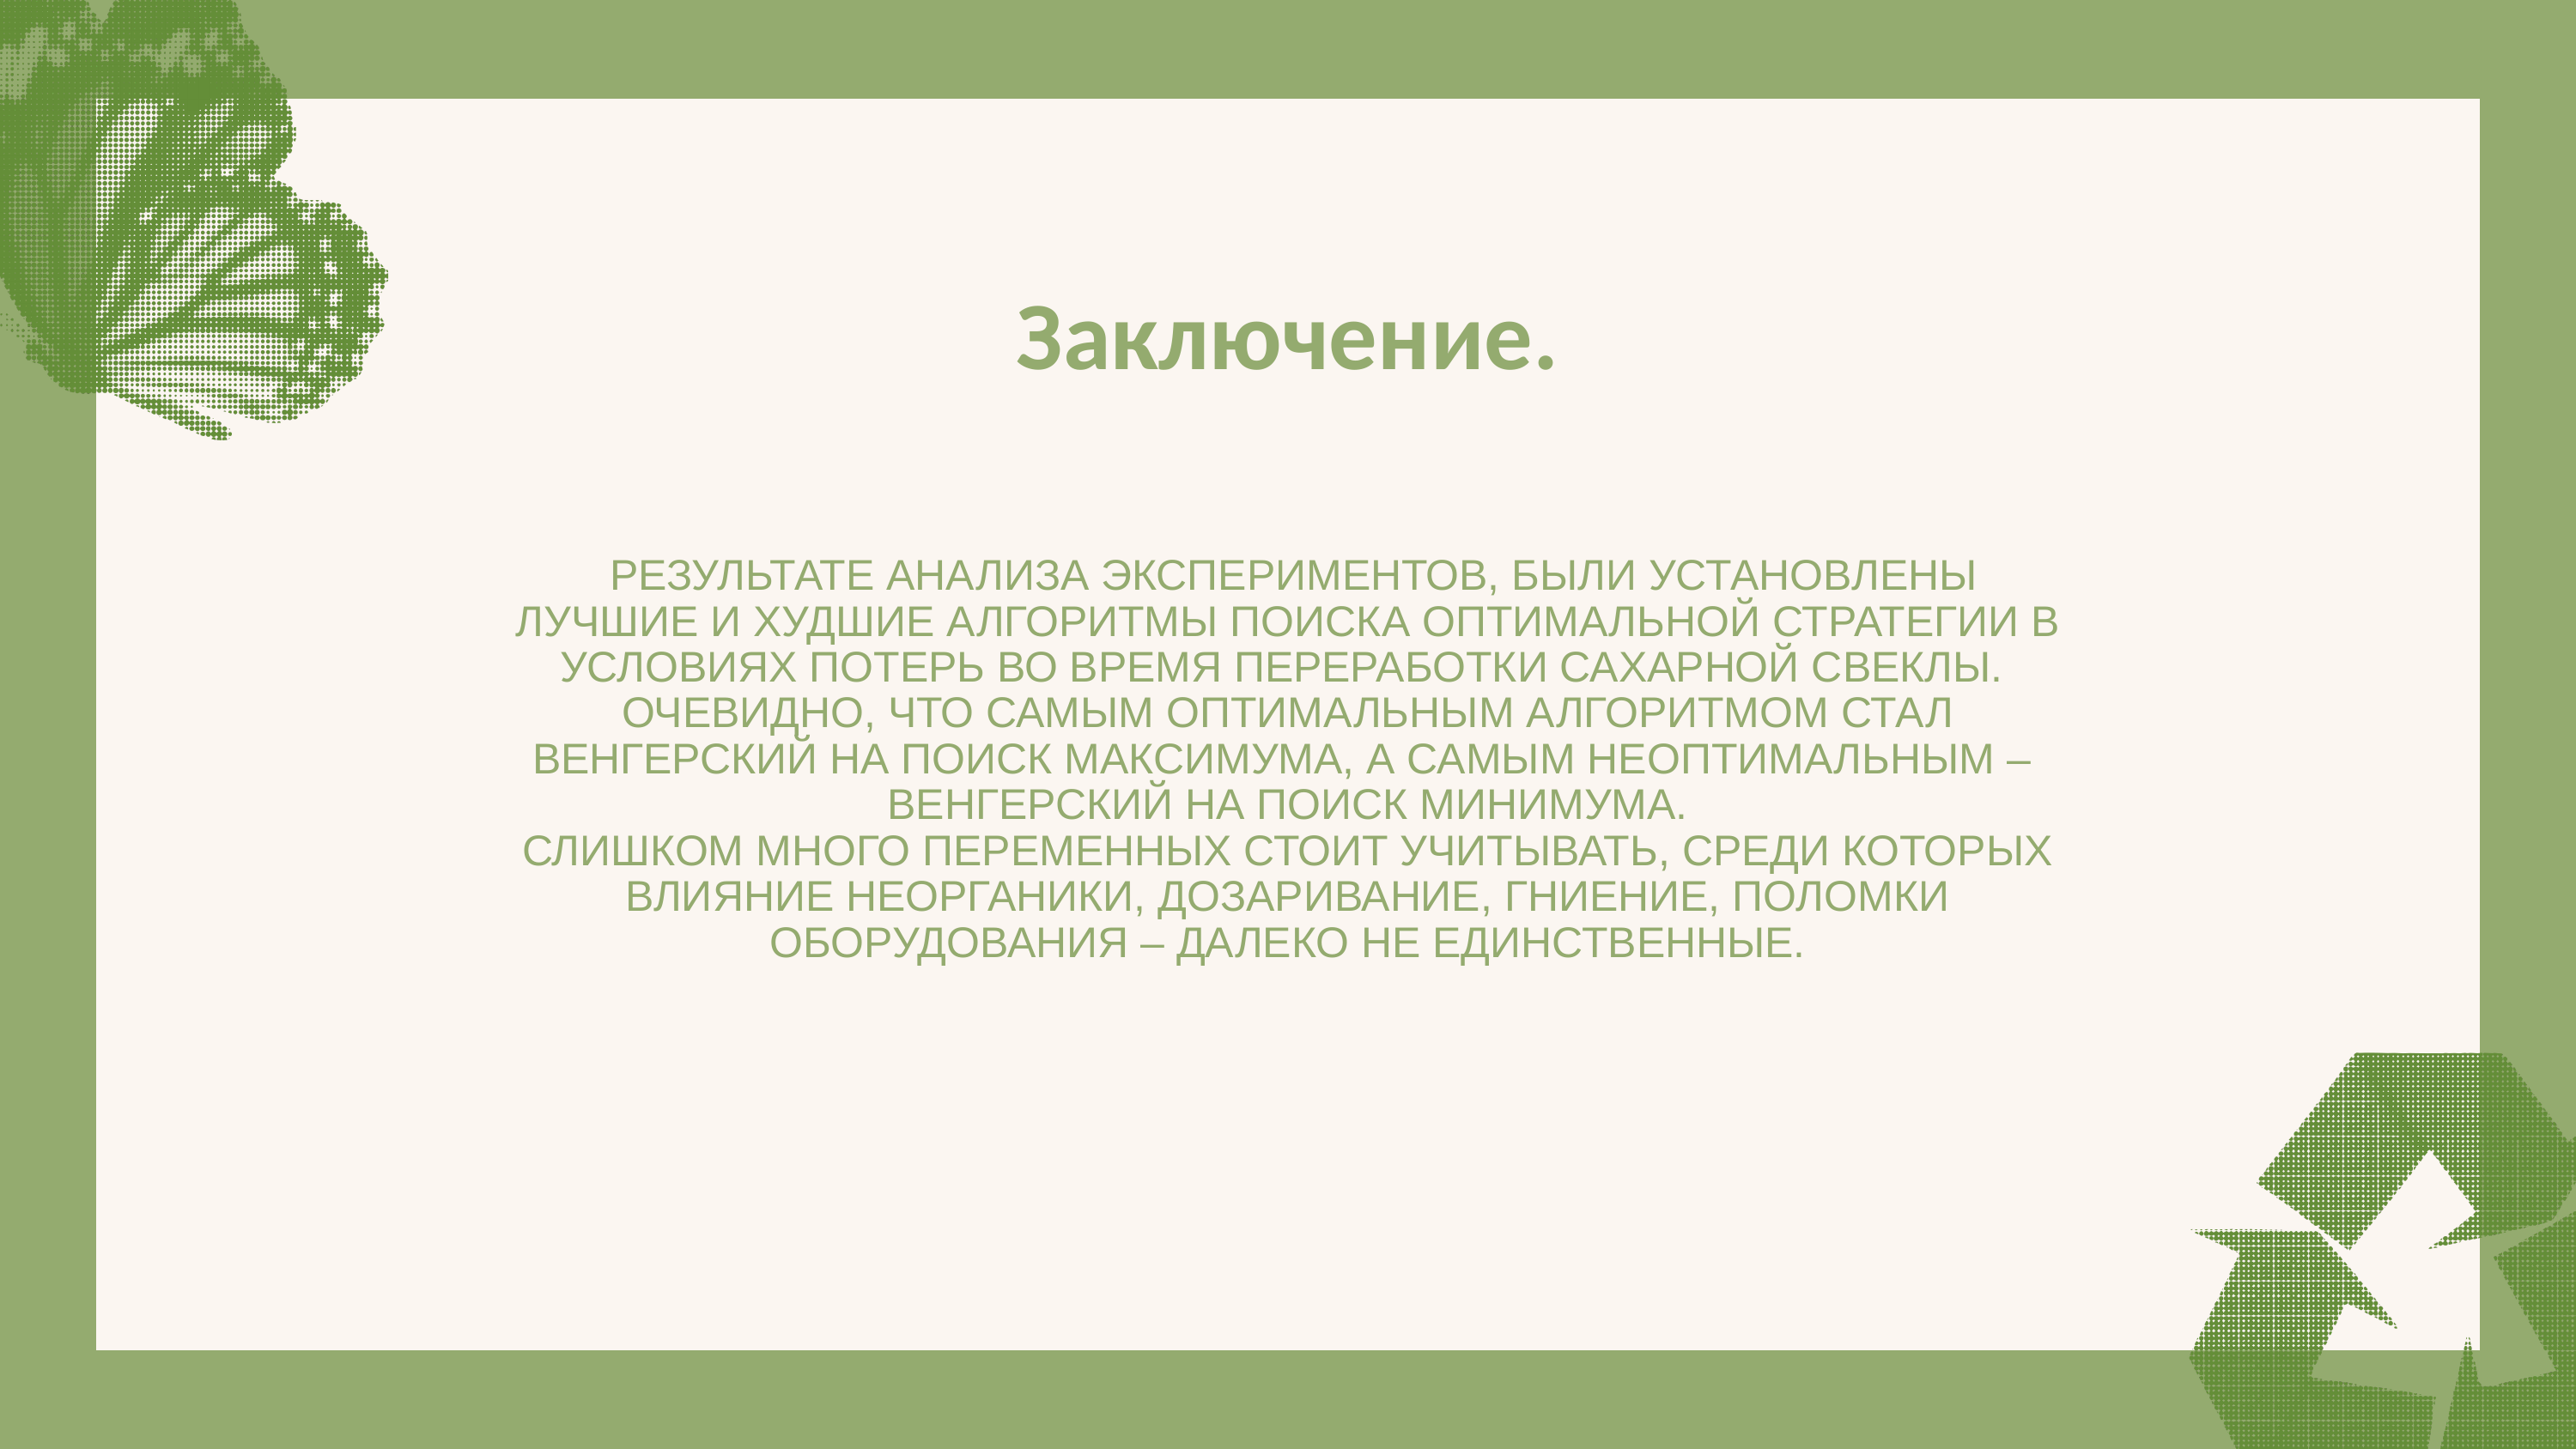

Заключение.
 РЕЗУЛЬТАТЕ АНАЛИЗА ЭКСПЕРИМЕНТОВ, БЫЛИ УСТАНОВЛЕНЫ
ЛУЧШИЕ И ХУДШИЕ АЛГОРИТМЫ ПОИСКА ОПТИМАЛЬНОЙ СТРАТЕГИИ В
УСЛОВИЯХ ПОТЕРЬ ВО ВРЕМЯ ПЕРЕРАБОТКИ САХАРНОЙ СВЕКЛЫ.
ОЧЕВИДНО, ЧТО САМЫМ ОПТИМАЛЬНЫМ АЛГОРИТМОМ СТАЛ
ВЕНГЕРСКИЙ НА ПОИСК МАКСИМУМА, А САМЫМ НЕОПТИМАЛЬНЫМ –
ВЕНГЕРСКИЙ НА ПОИСК МИНИМУМА.
СЛИШКОМ МНОГО ПЕРЕМЕННЫХ СТОИТ УЧИТЫВАТЬ, СРЕДИ КОТОРЫХ
ВЛИЯНИЕ НЕОРГАНИКИ, ДОЗАРИВАНИЕ, ГНИЕНИЕ, ПОЛОМКИ
ОБОРУДОВАНИЯ – ДАЛЕКО НЕ ЕДИНСТВЕННЫЕ.